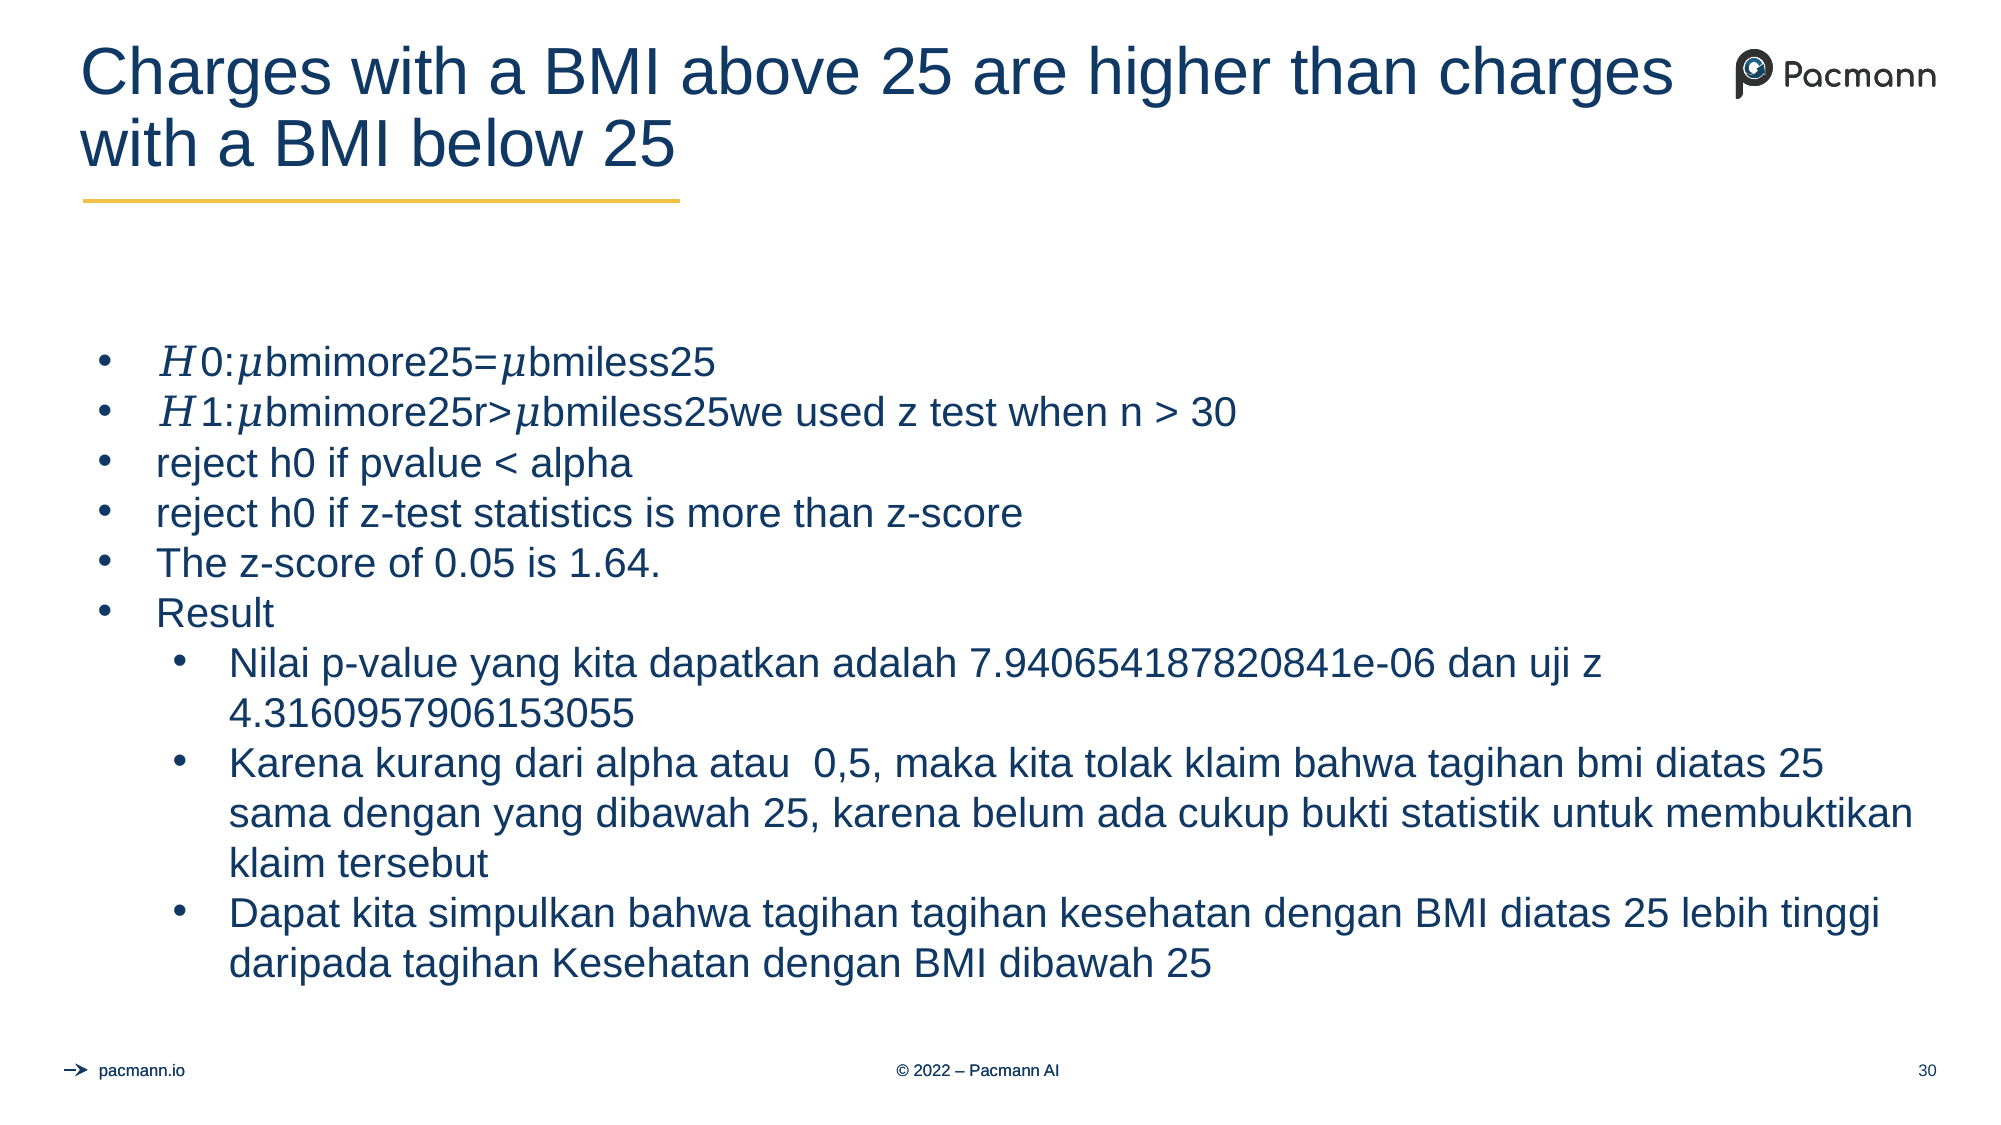

# Charges with a BMI above 25 are higher than charges with a BMI below 25
𝐻0:𝜇bmimore25=𝜇bmiless25
𝐻1:𝜇bmimore25r>𝜇bmiless25we used z test when n > 30
reject h0 if pvalue < alpha
reject h0 if z-test statistics is more than z-score
The z-score of 0.05 is 1.64.
Result
Nilai p-value yang kita dapatkan adalah 7.940654187820841e-06 dan uji z 4.3160957906153055
Karena kurang dari alpha atau  0,5, maka kita tolak klaim bahwa tagihan bmi diatas 25 sama dengan yang dibawah 25, karena belum ada cukup bukti statistik untuk membuktikan klaim tersebut
Dapat kita simpulkan bahwa tagihan tagihan kesehatan dengan BMI diatas 25 lebih tinggi daripada tagihan Kesehatan dengan BMI dibawah 25